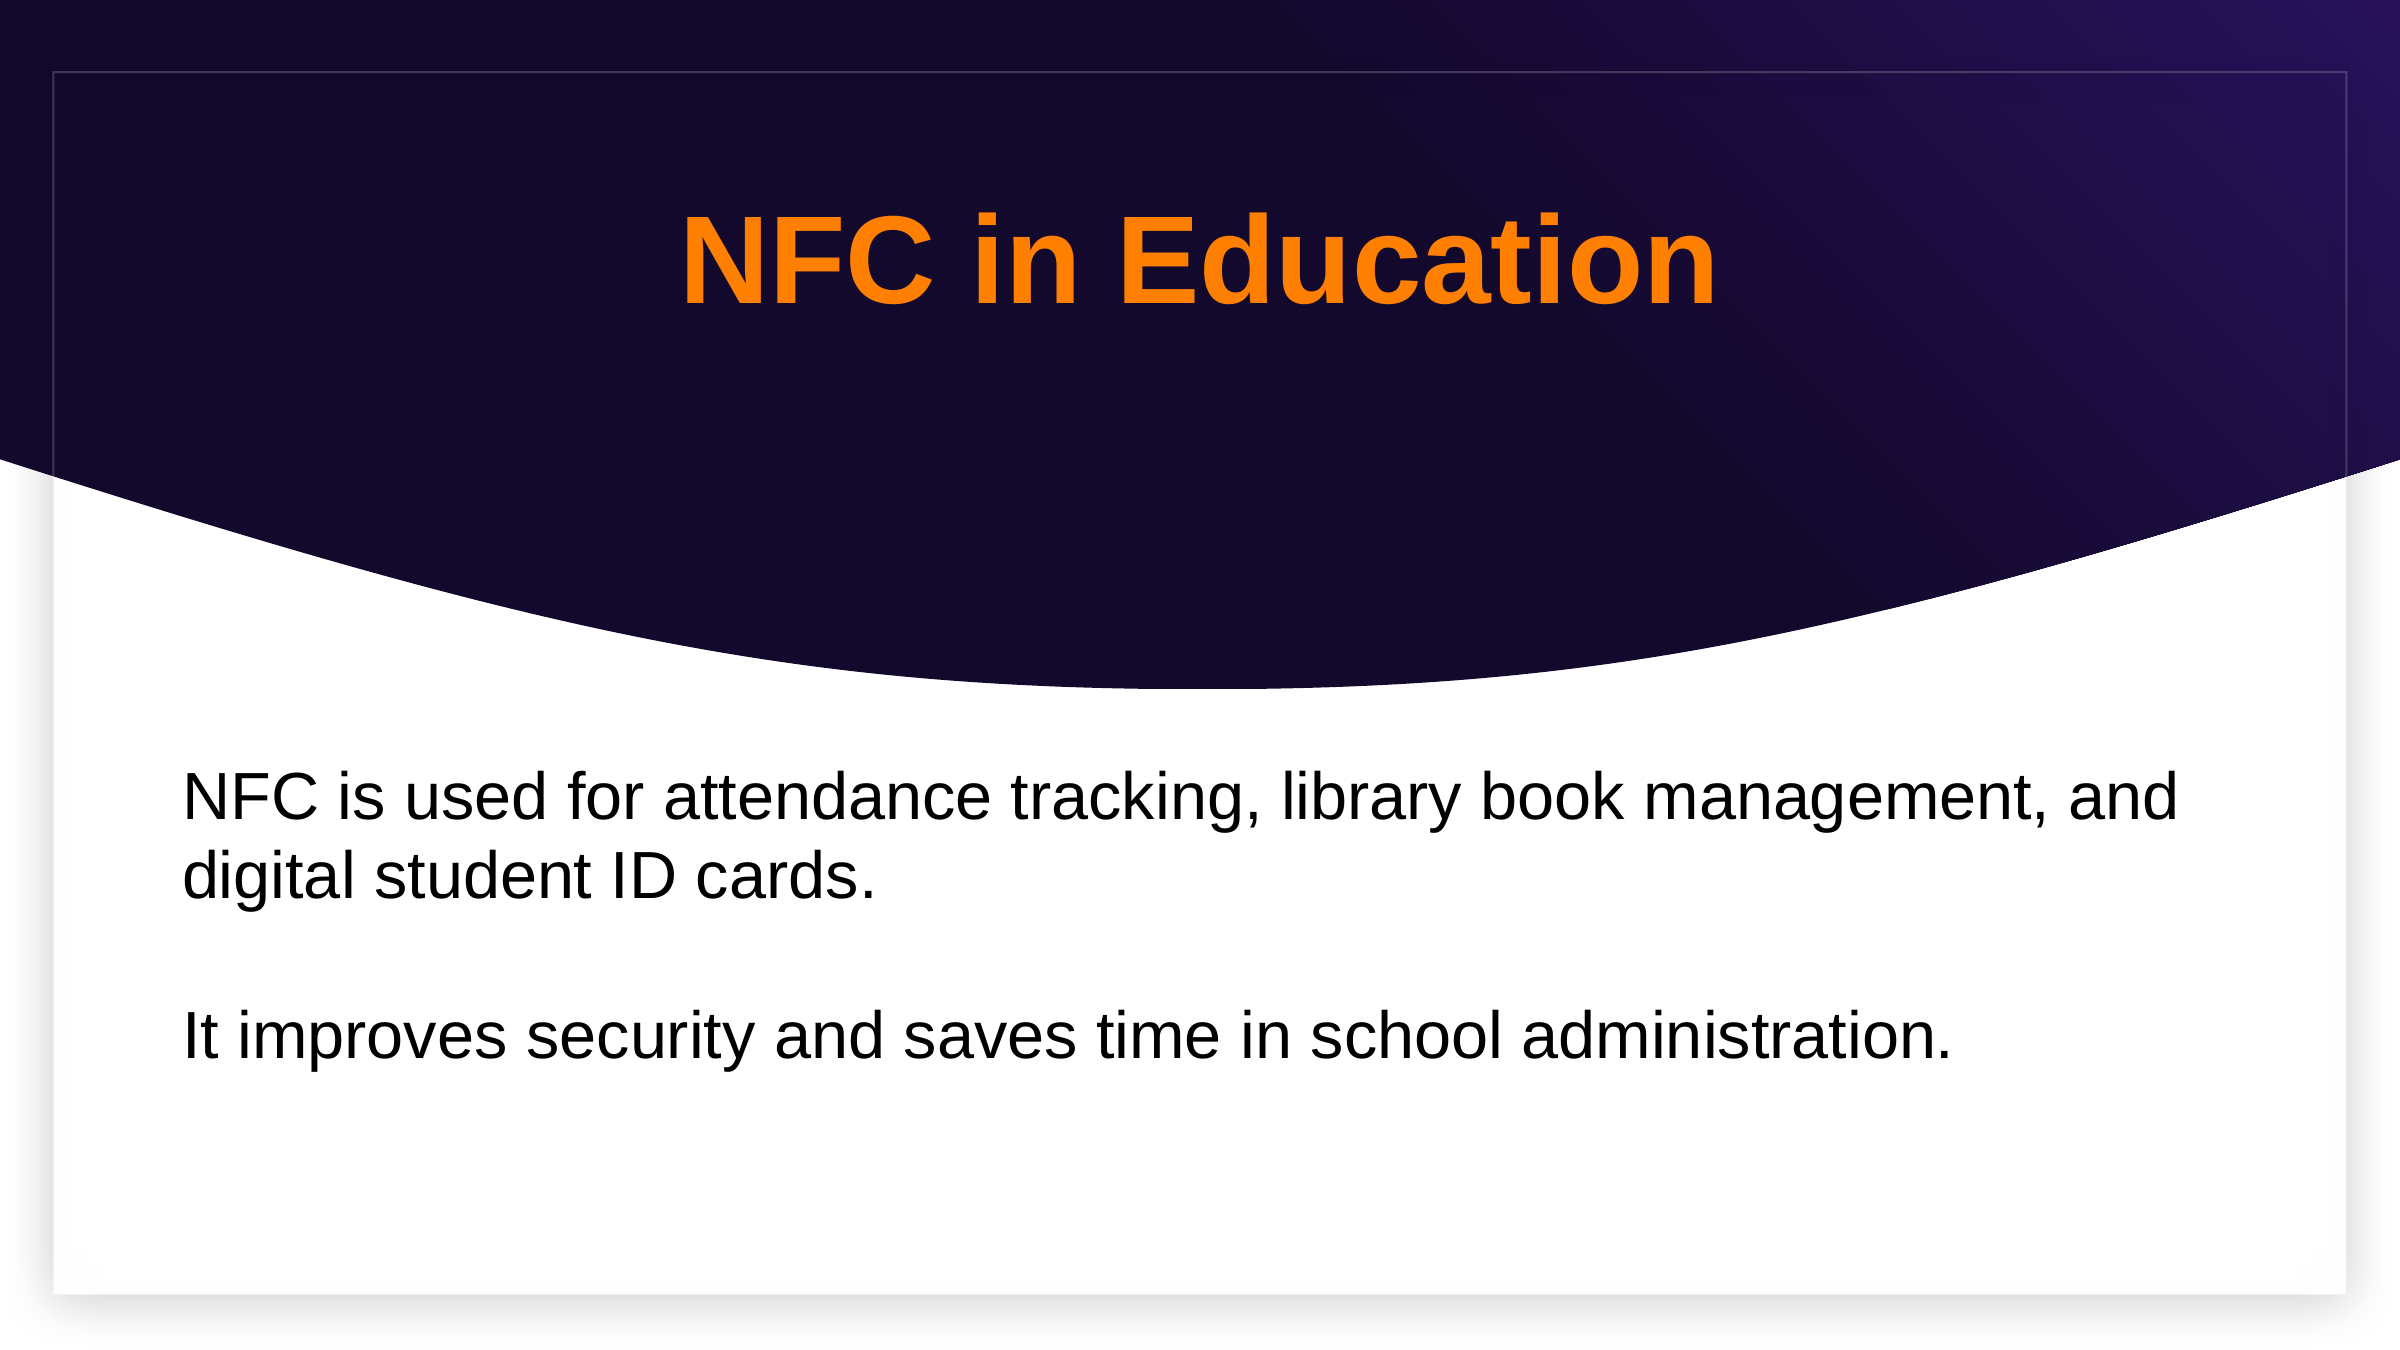

# NFC in Education
NFC is used for attendance tracking, library book management, and digital student ID cards.

It improves security and saves time in school administration.